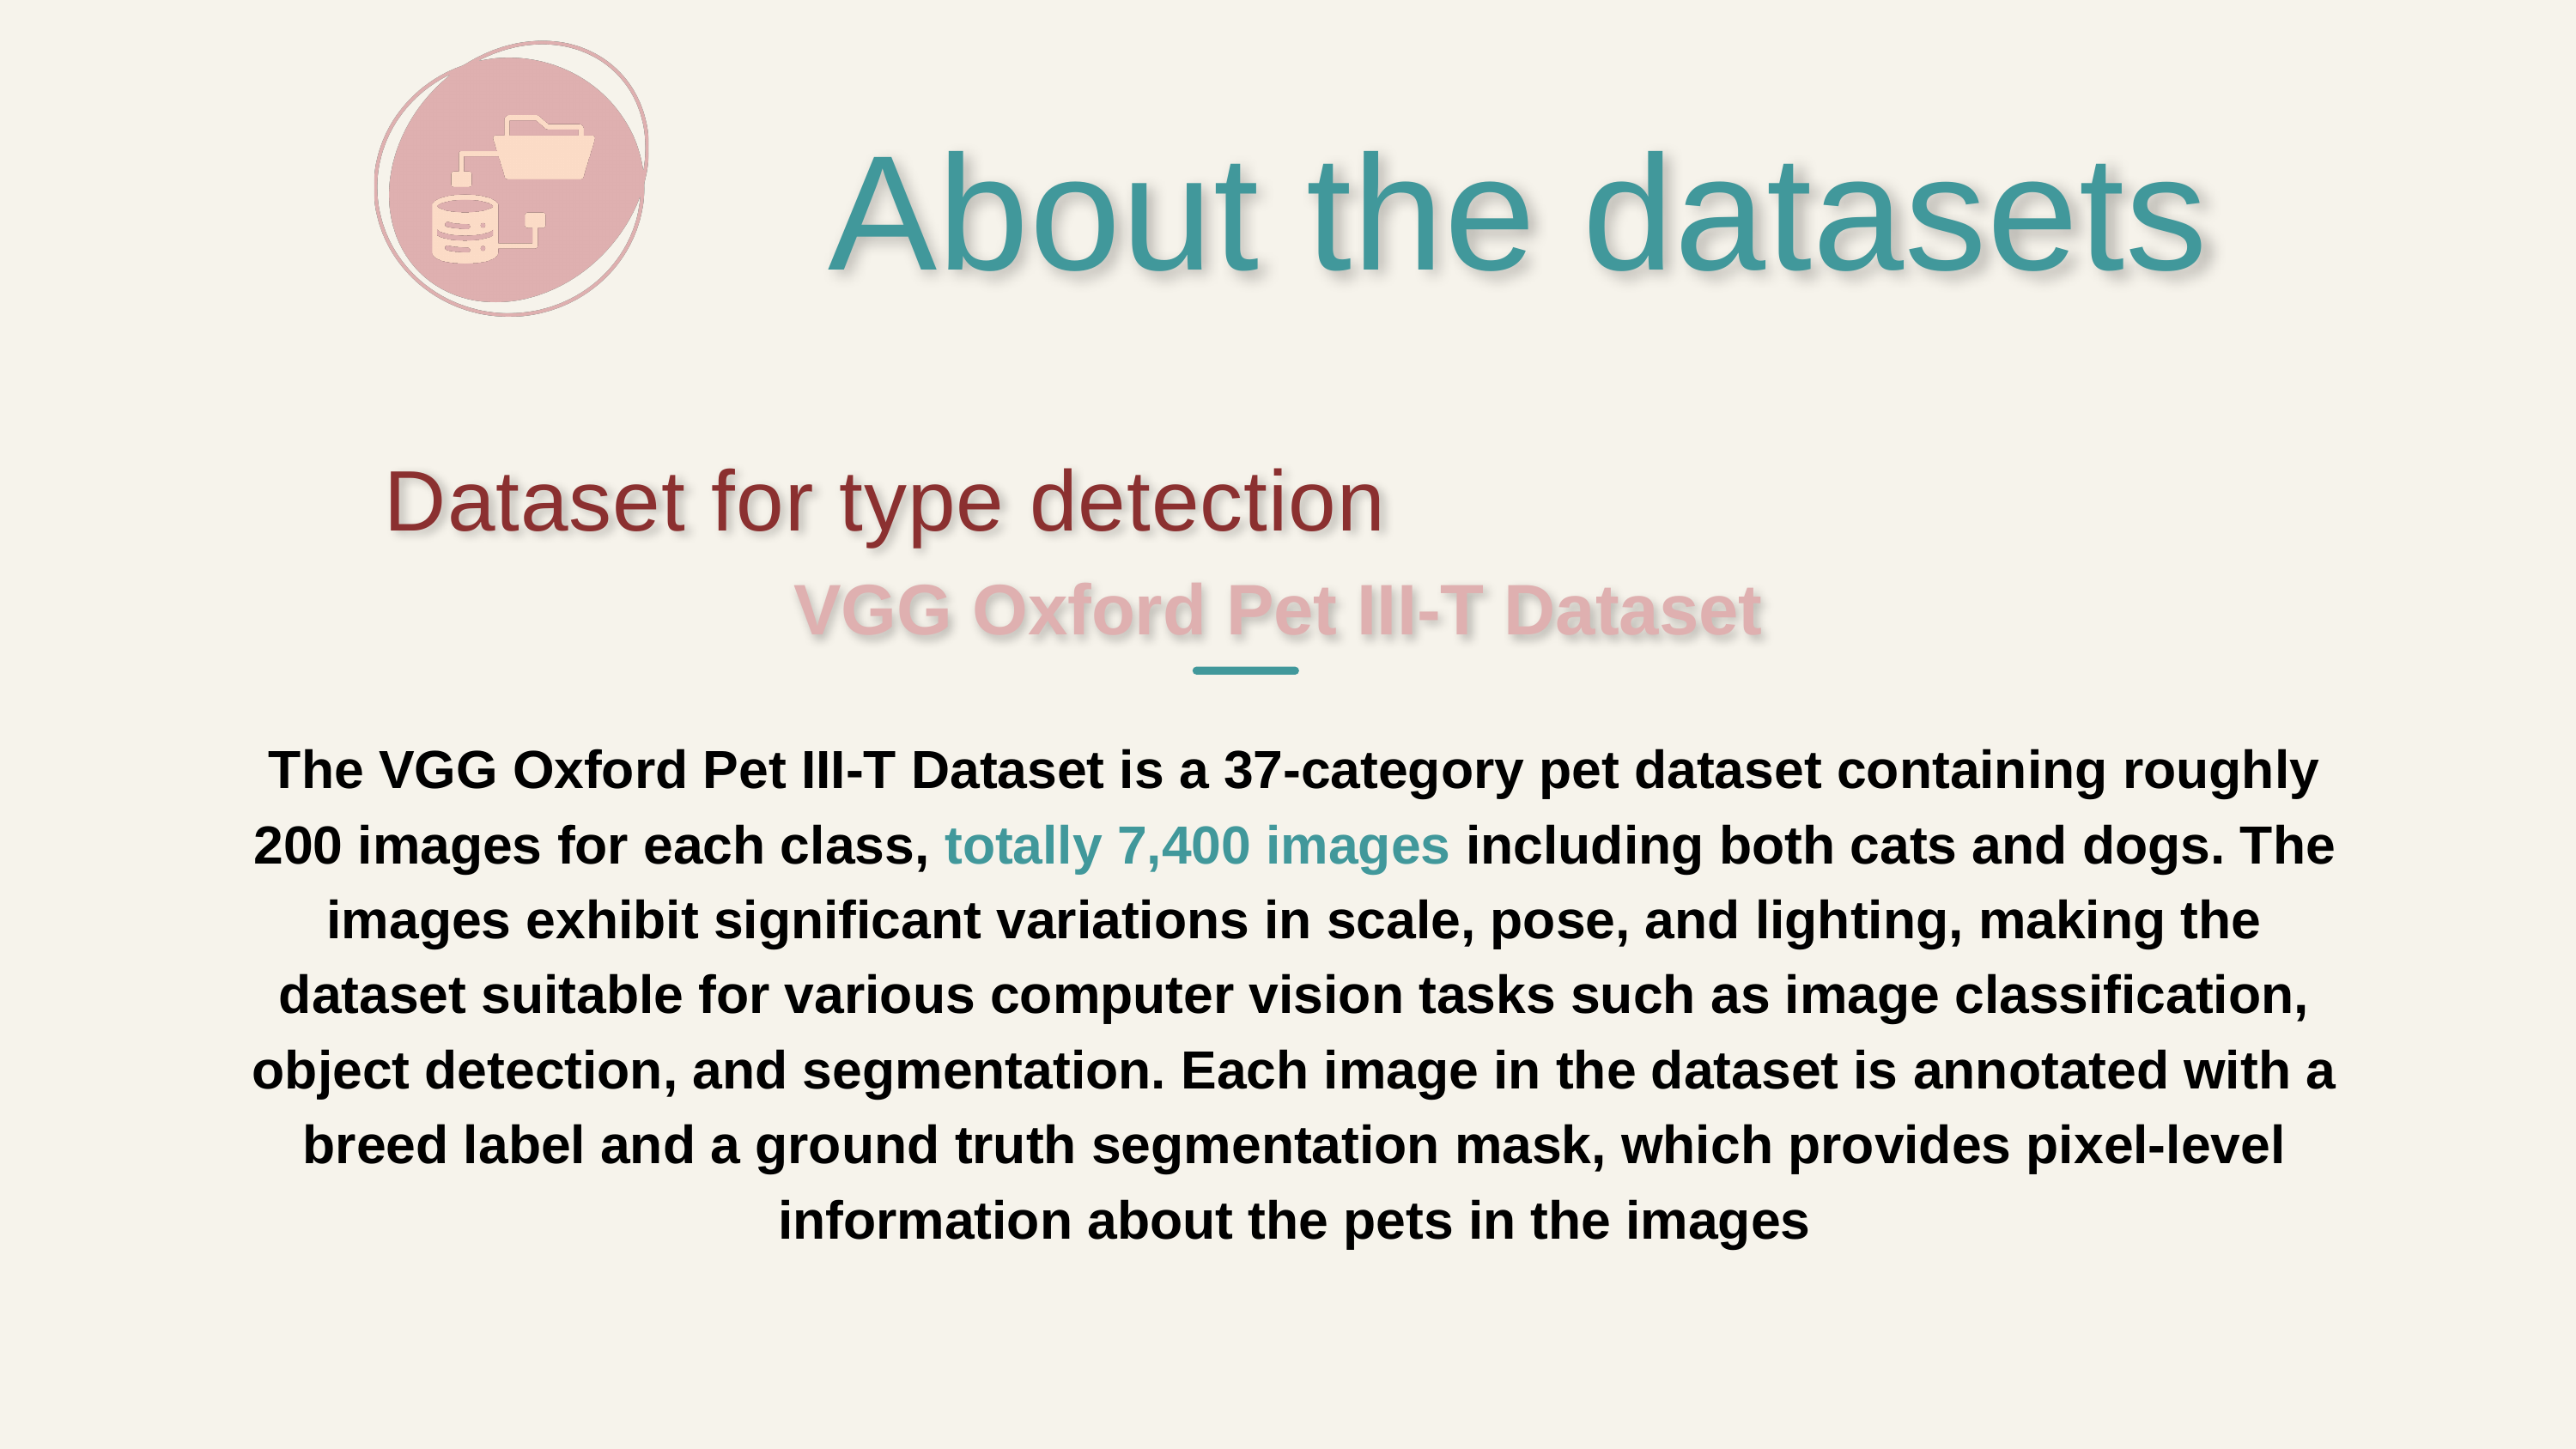

About the datasets
Dataset for type detection
VGG Oxford Pet III-T Dataset

The VGG Oxford Pet III-T Dataset is a 37-category pet dataset containing roughly 200 images for each class, totally 7,400 images including both cats and dogs. The images exhibit significant variations in scale, pose, and lighting, making the dataset suitable for various computer vision tasks such as image classification, object detection, and segmentation. Each image in the dataset is annotated with a breed label and a ground truth segmentation mask, which provides pixel-level information about the pets in the images